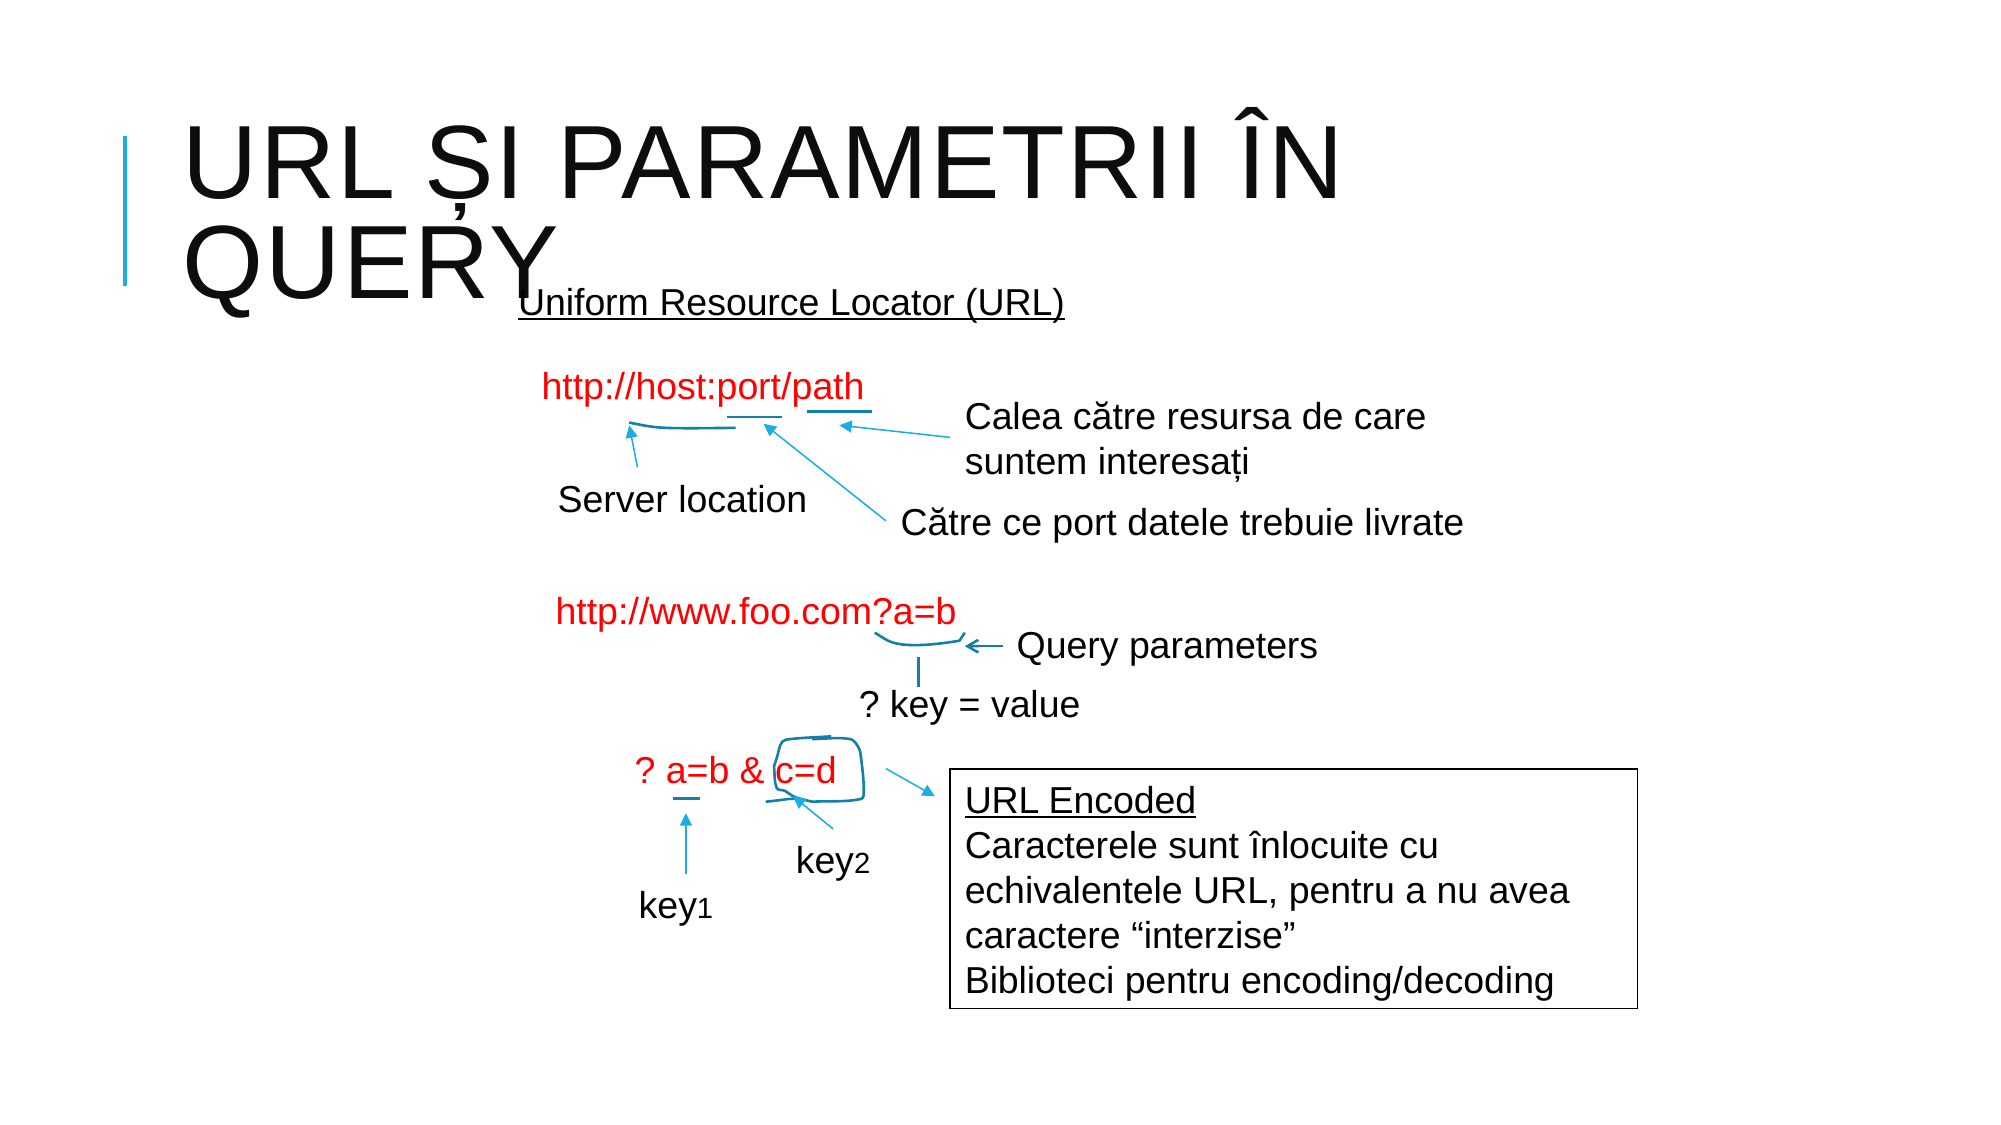

# URL și parametrii în Query
Uniform Resource Locator (URL)
http://host:port/path
Calea către resursa de care suntem interesați

Server location
Către ce port datele trebuie livrate
http://www.foo.com?a=b
Query parameters

? key = value

? a=b & c=d
URL Encoded
Caracterele sunt înlocuite cu echivalentele URL, pentru a nu avea caractere “interzise”
Biblioteci pentru encoding/decoding

key2
key1
Instrumente pentru dezvoltarea programelor
38